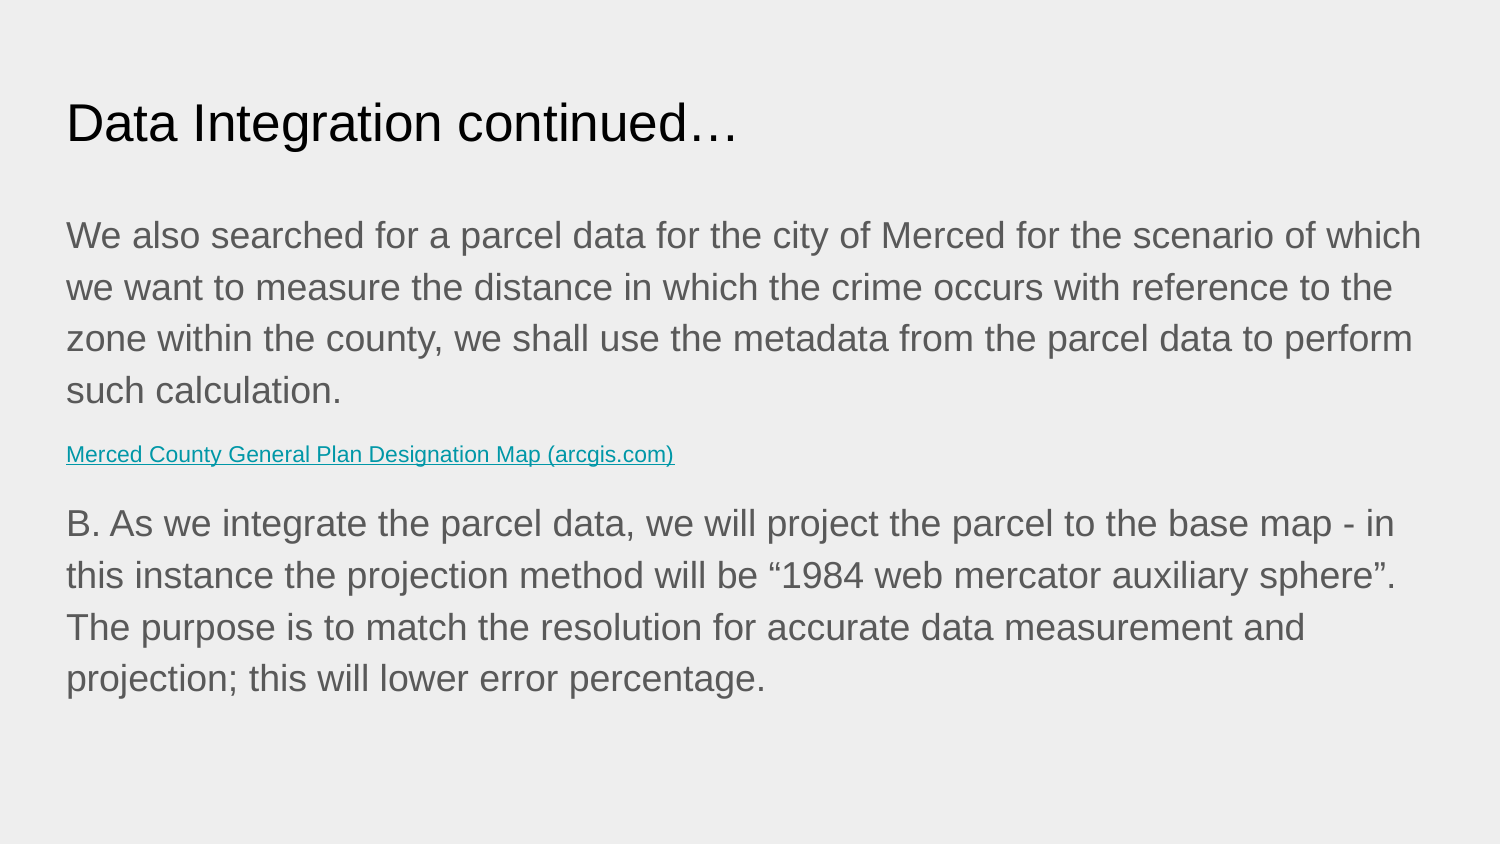

# Data Integration continued…
We also searched for a parcel data for the city of Merced for the scenario of which we want to measure the distance in which the crime occurs with reference to the zone within the county, we shall use the metadata from the parcel data to perform such calculation.
Merced County General Plan Designation Map (arcgis.com)
B. As we integrate the parcel data, we will project the parcel to the base map - in this instance the projection method will be “1984 web mercator auxiliary sphere”. The purpose is to match the resolution for accurate data measurement and projection; this will lower error percentage.